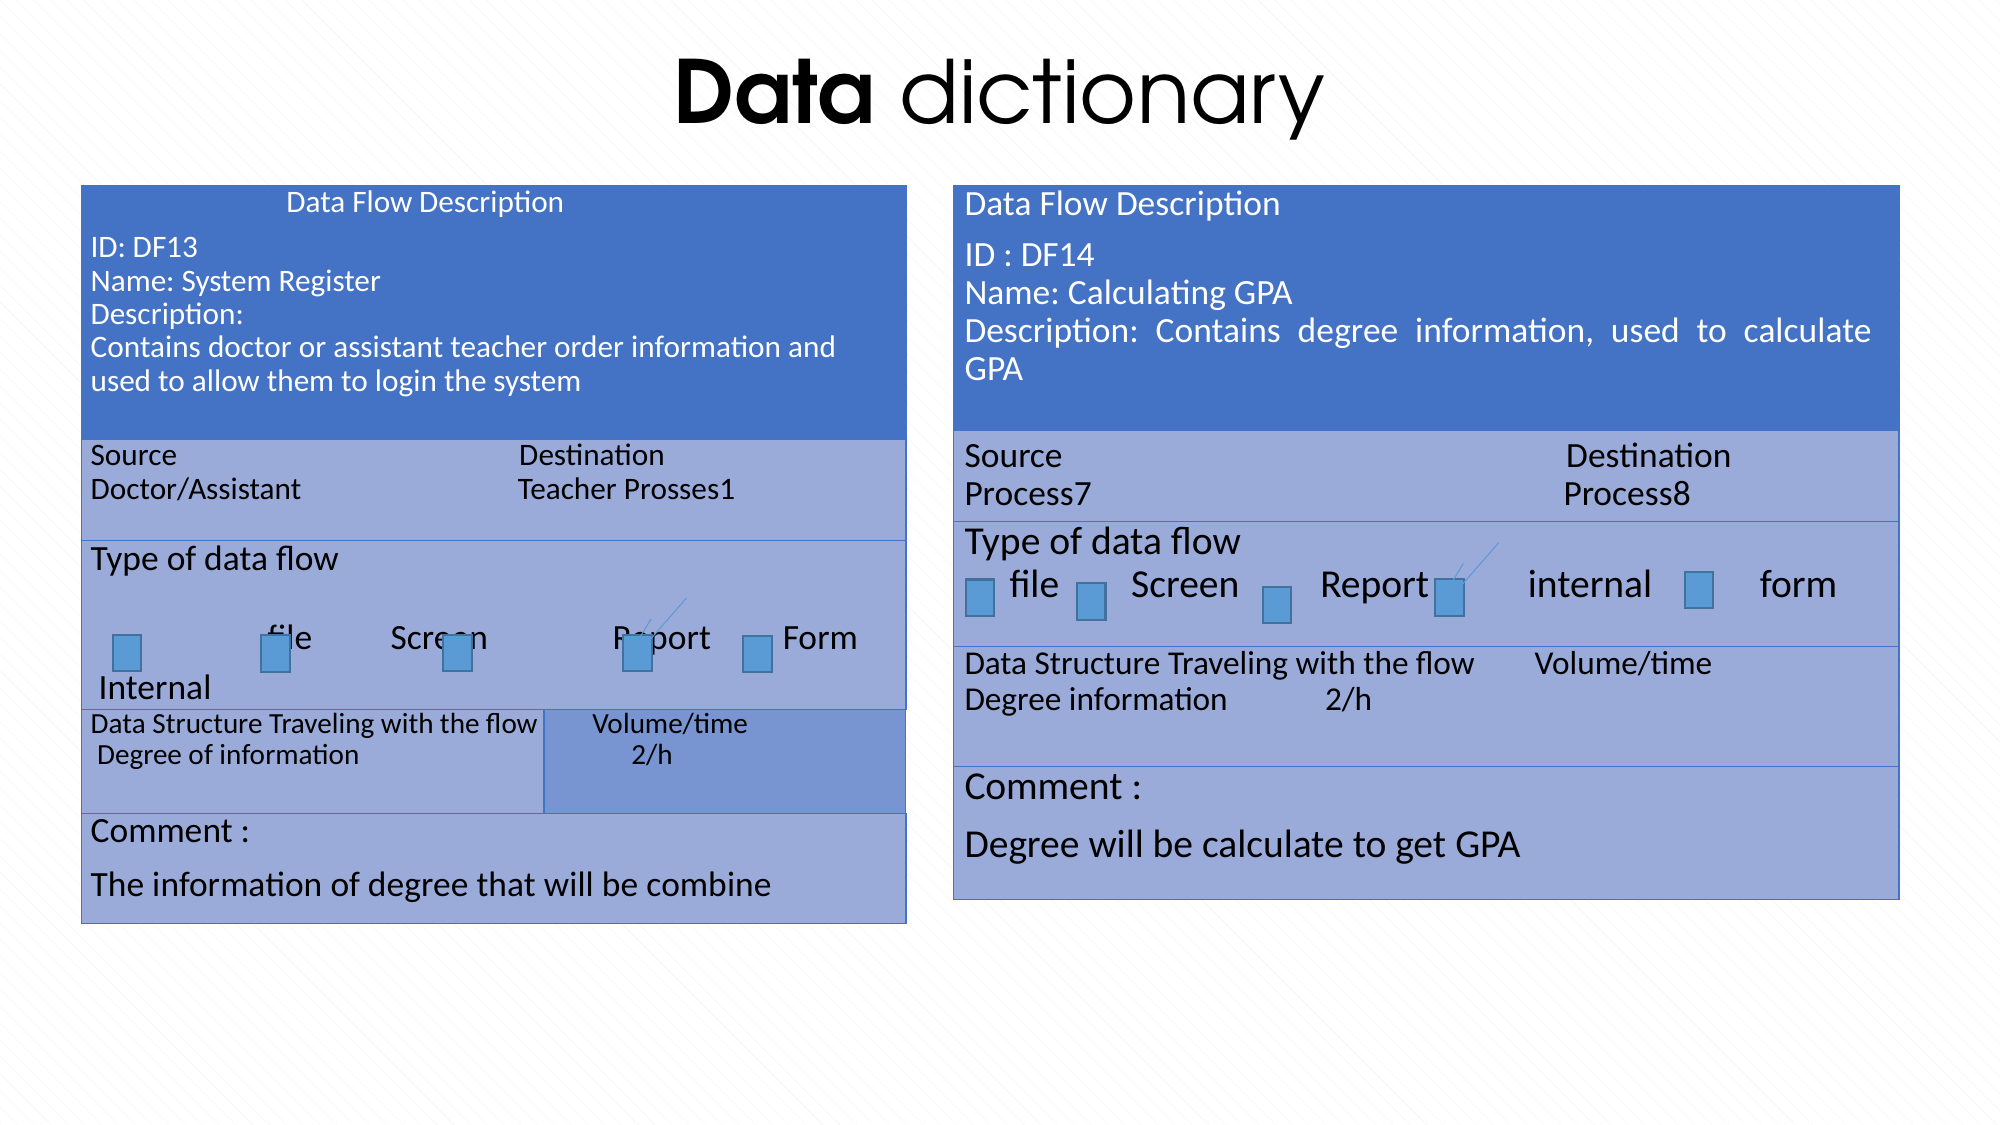

# Data dictionary
| Data Flow Description ID: DF13 Name: System Register Description: Contains doctor or assistant teacher order information and used to allow them to login the system |  |
| --- | --- |
| Source Destination Doctor/Assistant Teacher Prosses1 |  |
| Type of data flow file Screen Report Form Internal |  |
| Data Structure Traveling with the flow Degree of information | Volume/time 2/h |
| Comment : The information of degree that will be combine |  |
| Data Flow Description ID : DF14 Name: Calculating GPA Description: Contains degree information, used to calculate GPA |
| --- |
| Source Destination Process7 Process8 |
| Type of data flow file Screen Report internal form |
| Data Structure Traveling with the flow Volume/time Degree information 2/h |
| Comment : Degree will be calculate to get GPA |